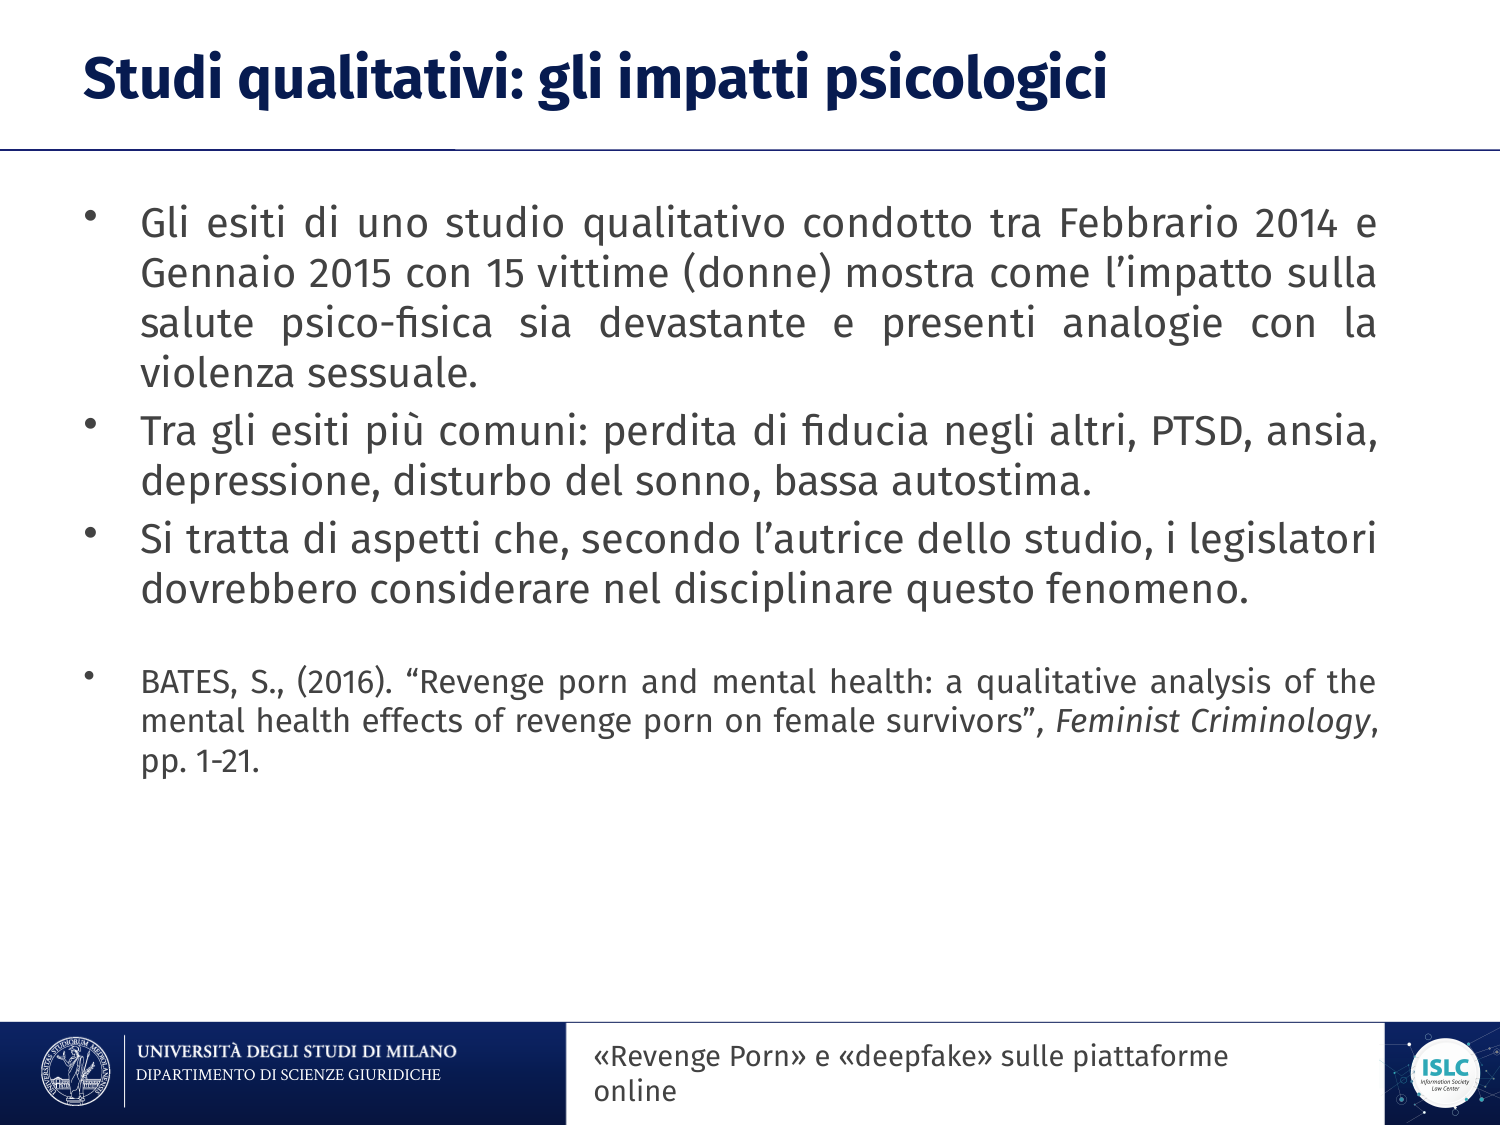

# Studi qualitativi: gli impatti psicologici
Gli esiti di uno studio qualitativo condotto tra Febbrario 2014 e Gennaio 2015 con 15 vittime (donne) mostra come l’impatto sulla salute psico-fisica sia devastante e presenti analogie con la violenza sessuale.
Tra gli esiti più comuni: perdita di fiducia negli altri, PTSD, ansia, depressione, disturbo del sonno, bassa autostima.
Si tratta di aspetti che, secondo l’autrice dello studio, i legislatori dovrebbero considerare nel disciplinare questo fenomeno.

BATES, S., (2016). “Revenge porn and mental health: a qualitative analysis of the mental health effects of revenge porn on female survivors”, Feminist Criminology, pp. 1-21.

«Revenge Porn» sulle piattaforme online
«Revenge Porn» e «deepfake» sulle piattaforme online
DIPARTIMENTO DI SCIENZE GIURIDICHE